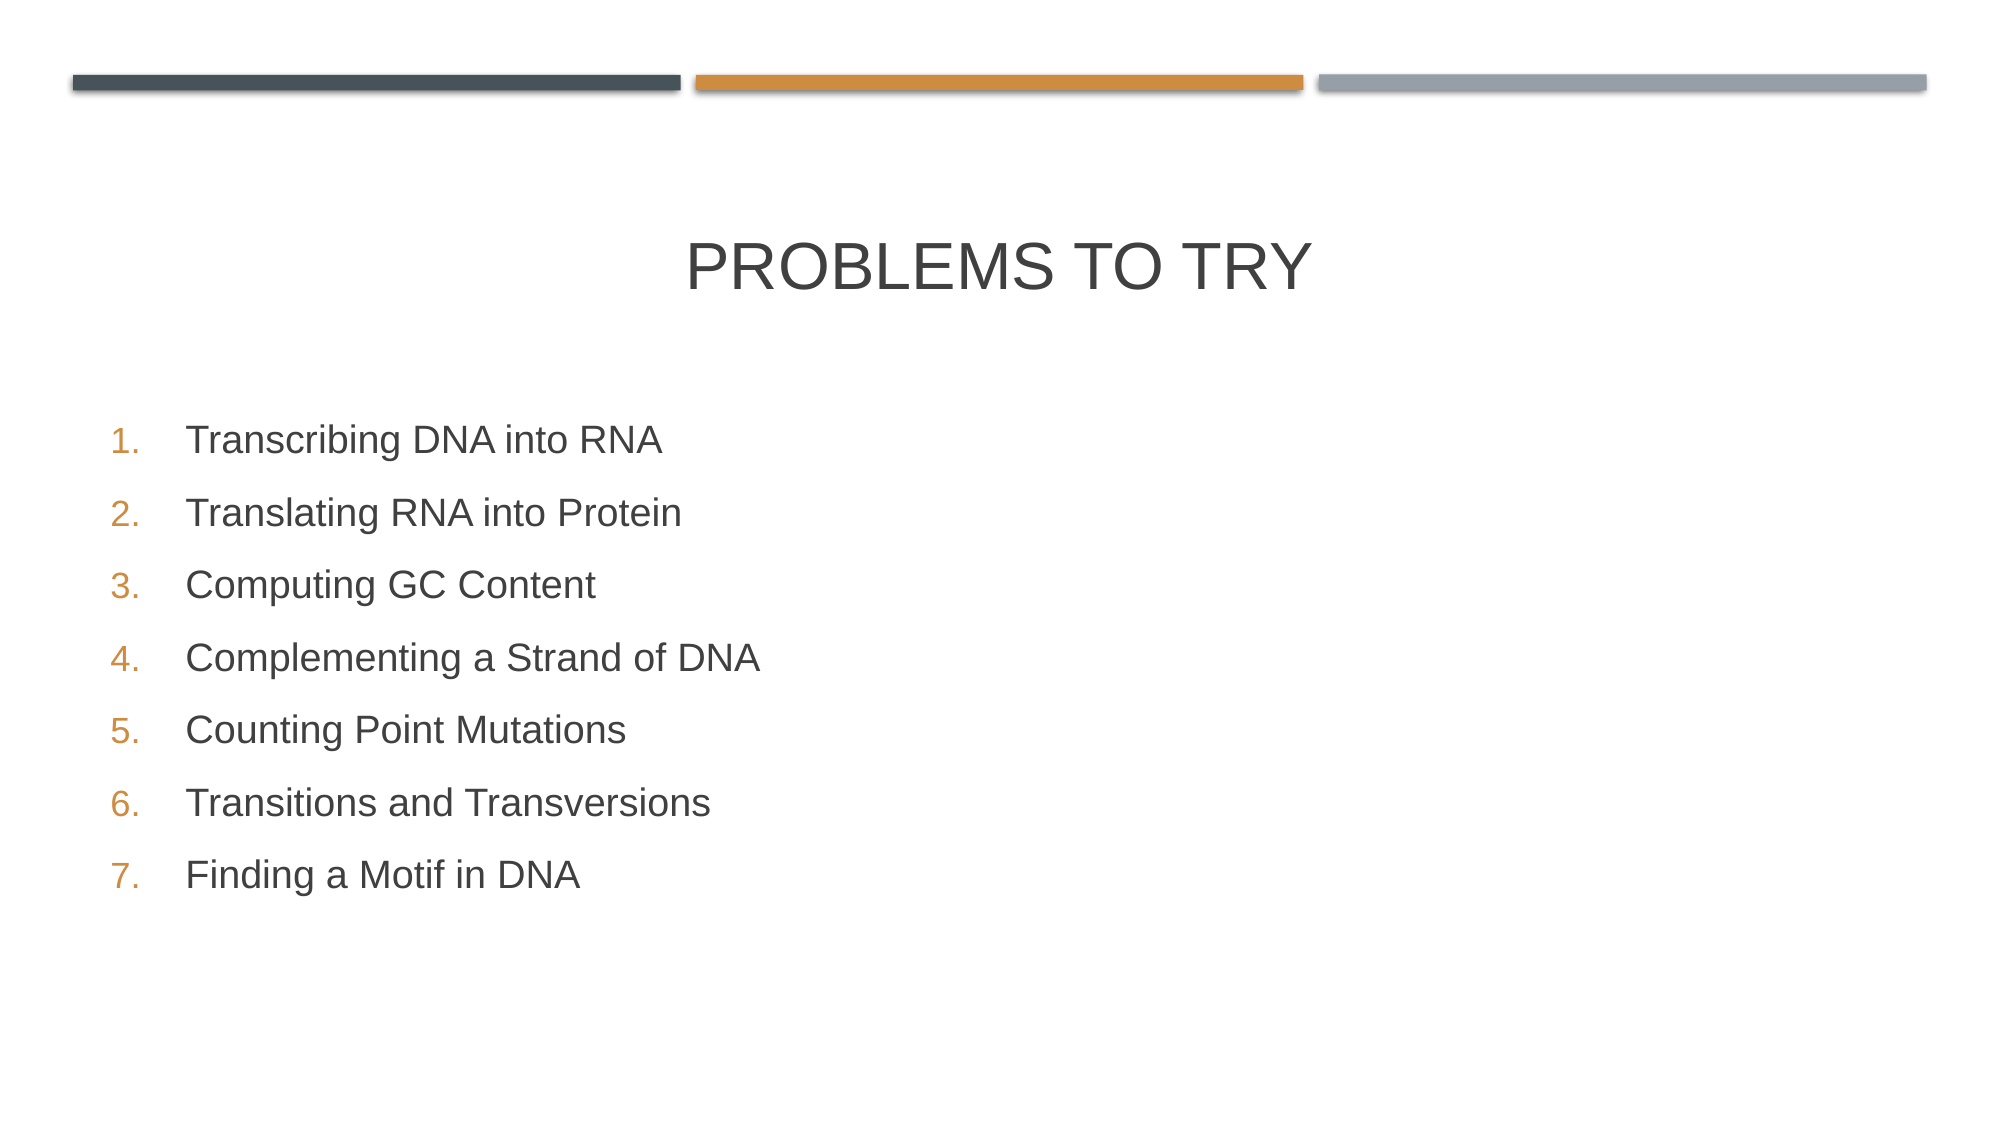

# Problems to try
Transcribing DNA into RNA
Translating RNA into Protein
Computing GC Content
Complementing a Strand of DNA
Counting Point Mutations
Transitions and Transversions
Finding a Motif in DNA